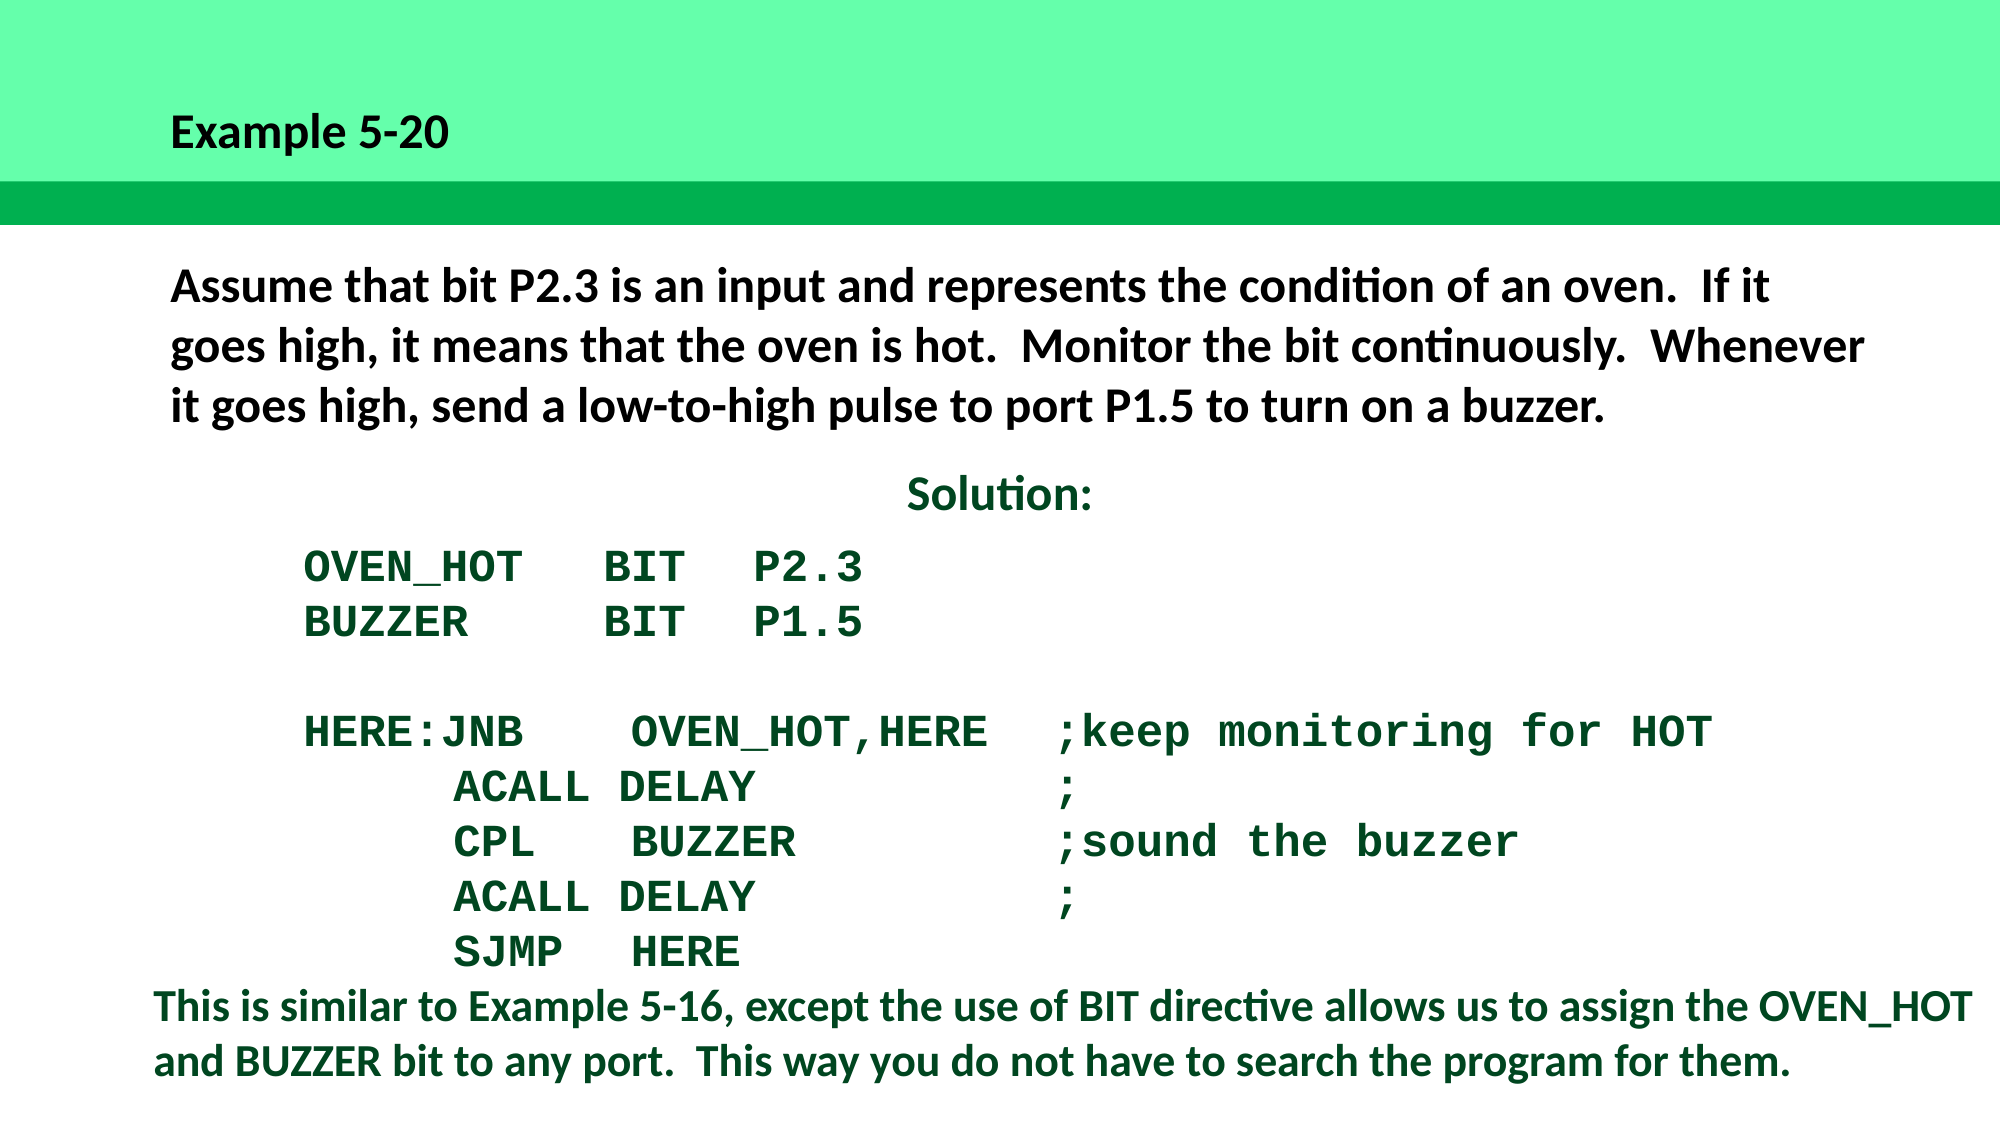

Example 5-20
Assume that bit P2.3 is an input and represents the condition of an oven.  If it goes high, it means that the oven is hot.  Monitor the bit continuously.  Whenever it goes high, send a low-to-high pulse to port P1.5 to turn on a buzzer.
Solution:
	OVEN_HOT	BIT 	P2.3
	BUZZER	BIT 	P1.5

   	HERE:JNB	 OVEN_HOT,HERE	;keep monitoring for HOT
		ACALL DELAY		;
		CPL	 BUZZER		;sound the buzzer
		ACALL DELAY		;
		SJMP	 HERE
This is similar to Example 5-16, except the use of BIT directive allows us to assign the OVEN_HOT and BUZZER bit to any port.  This way you do not have to search the program for them.